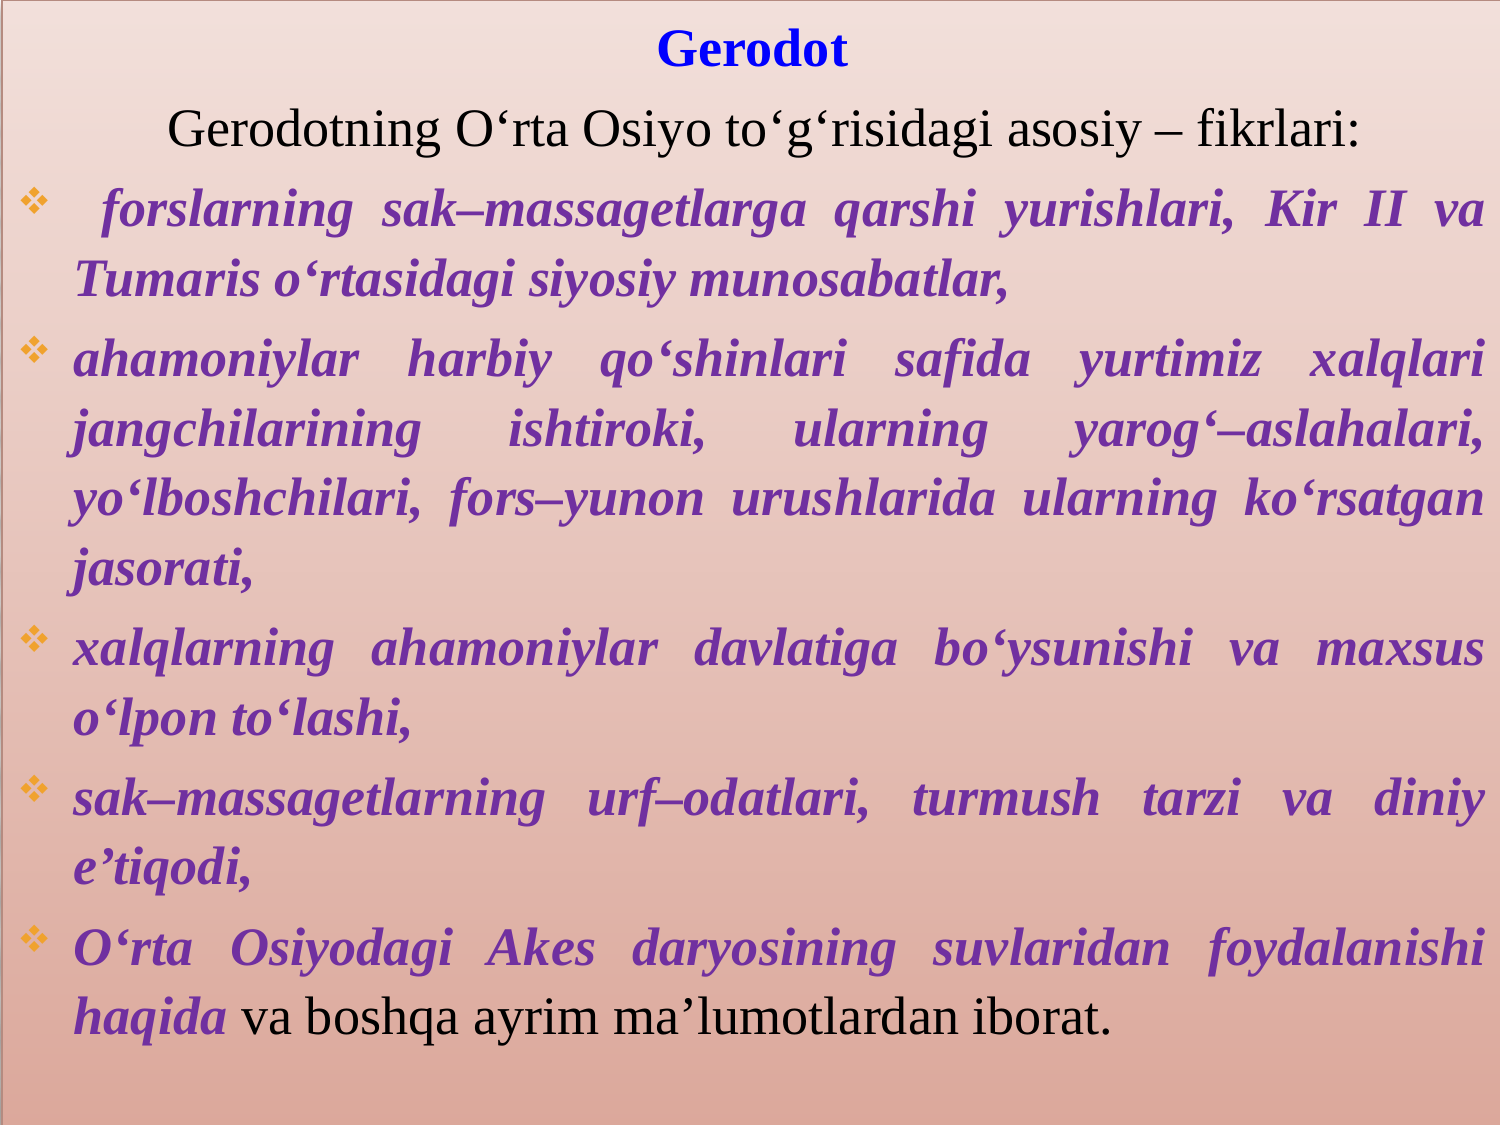

Gerodot
	Gerodotning O‘rta Osiyo to‘g‘risidagi asosiy – fikrlari:
 forslarning sak–massagetlarga qarshi yurishlari, Kir II va Tumaris o‘rtasidagi siyosiy munosabatlar,
ahamoniylar harbiy qo‘shinlari safida yurtimiz xalqlari jangchilarining ishtiroki, ularning yarog‘–aslahalari, yo‘lboshchilari, fors–yunon urushlarida ularning ko‘rsatgan jasorati,
xalqlarning ahamoniylar davlatiga bo‘ysunishi va maxsus o‘lpon to‘lashi,
sak–massagetlarning urf–odatlari, turmush tarzi va diniy e’tiqodi,
O‘rta Osiyodagi Akes daryosining suvlaridan foydalanishi haqida va boshqa ayrim ma’lumotlardan iborat.